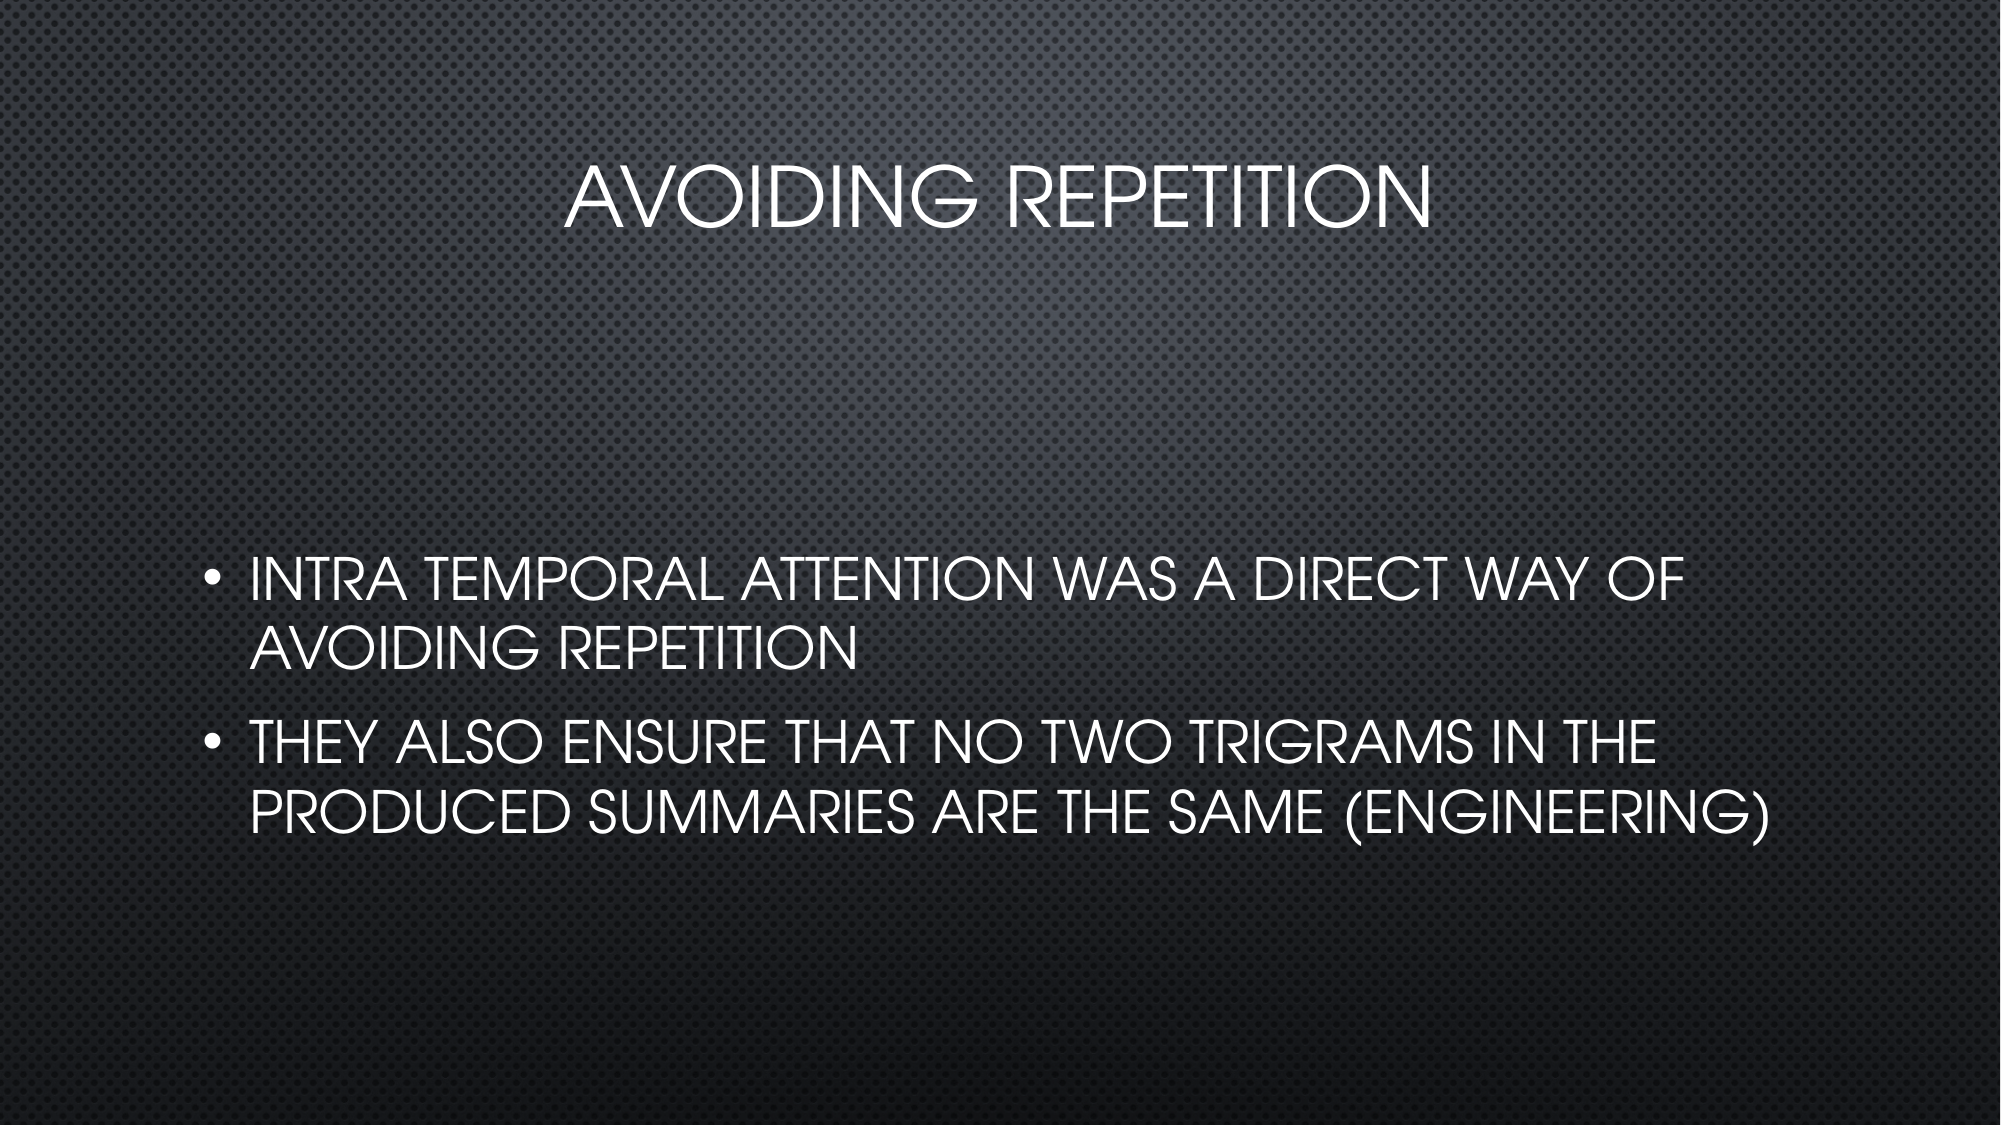

# Avoiding repetition
Intra temporal attention was a direct way of avoiding repetition
They also ensure that no two trigrams in the produced summaries are the same (engineering)